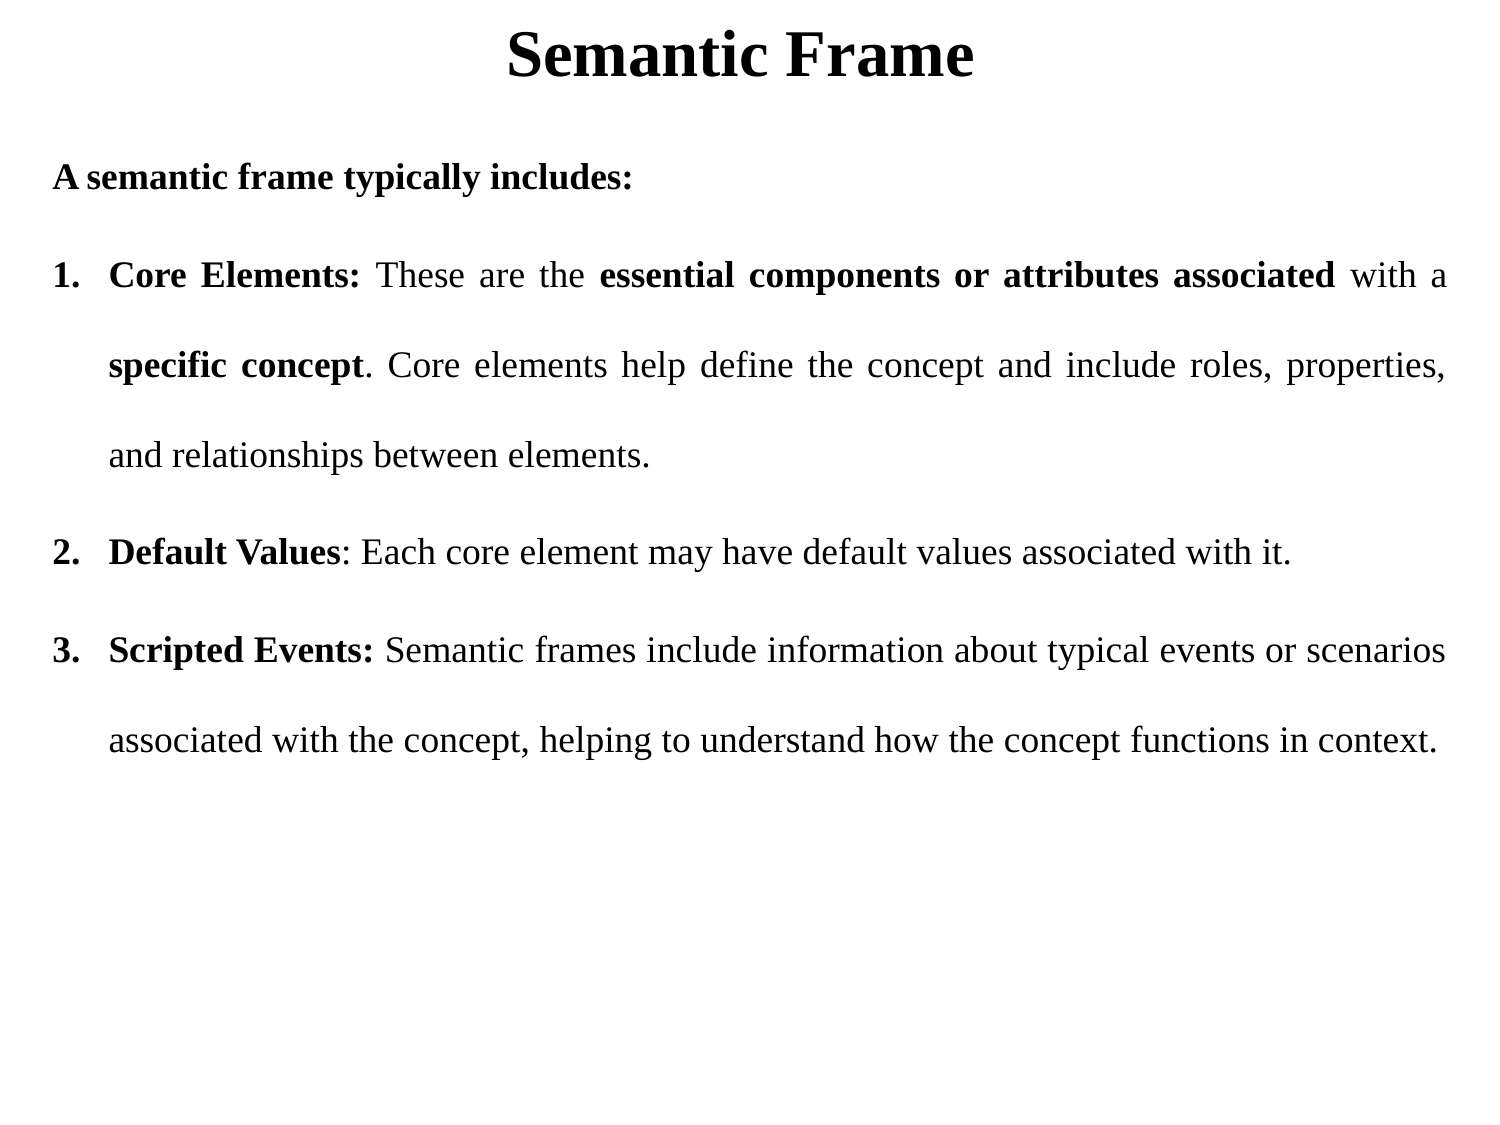

# Semantic Frame
A semantic frame typically includes:
Core Elements: These are the essential components or attributes associated with a specific concept. Core elements help define the concept and include roles, properties, and relationships between elements.
Default Values: Each core element may have default values associated with it.
Scripted Events: Semantic frames include information about typical events or scenarios associated with the concept, helping to understand how the concept functions in context.